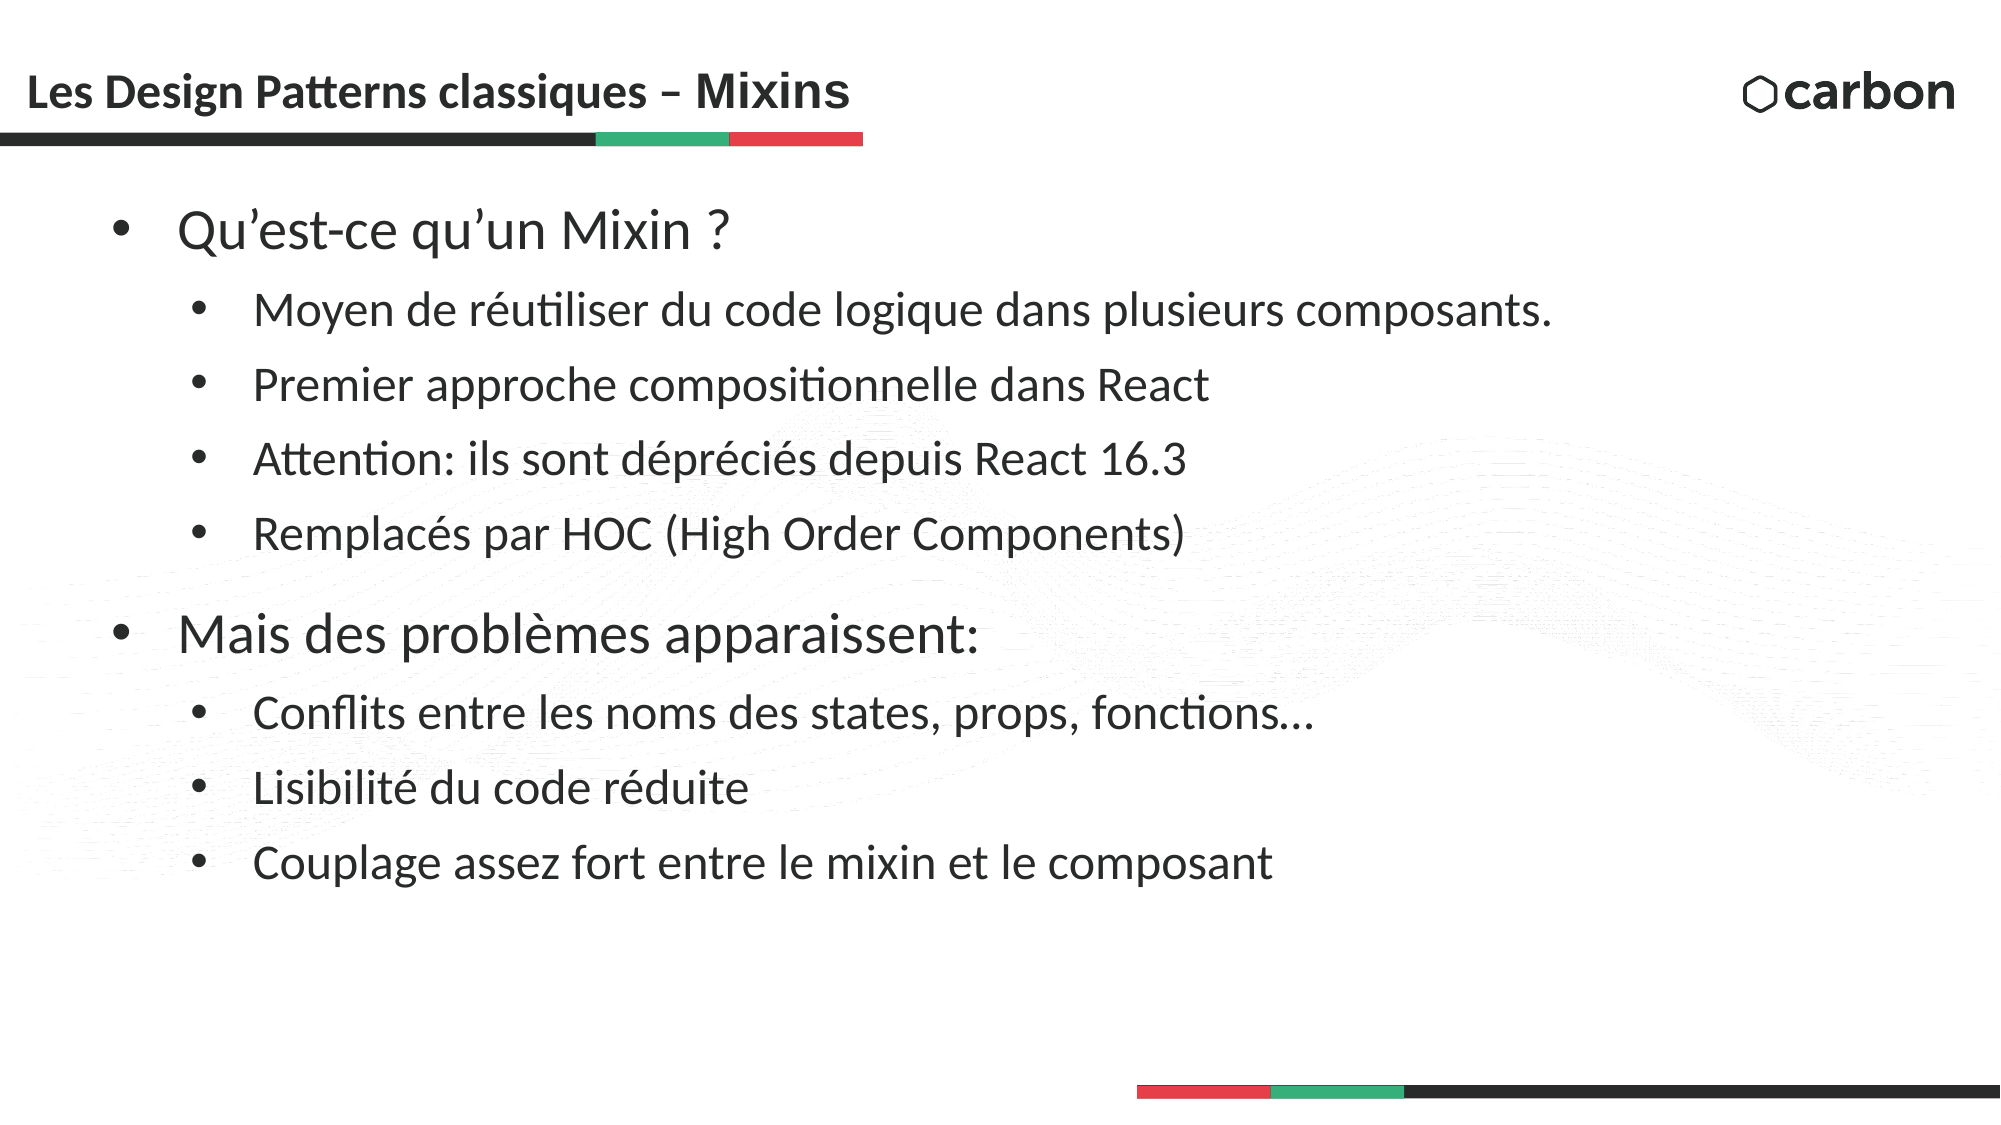

# Les Design Patterns classiques – Mixins
Qu’est-ce qu’un Mixin ?
Moyen de réutiliser du code logique dans plusieurs composants.
Premier approche compositionnelle dans React
Attention: ils sont dépréciés depuis React 16.3
Remplacés par HOC (High Order Components)
Mais des problèmes apparaissent:
Conflits entre les noms des states, props, fonctions…
Lisibilité du code réduite
Couplage assez fort entre le mixin et le composant